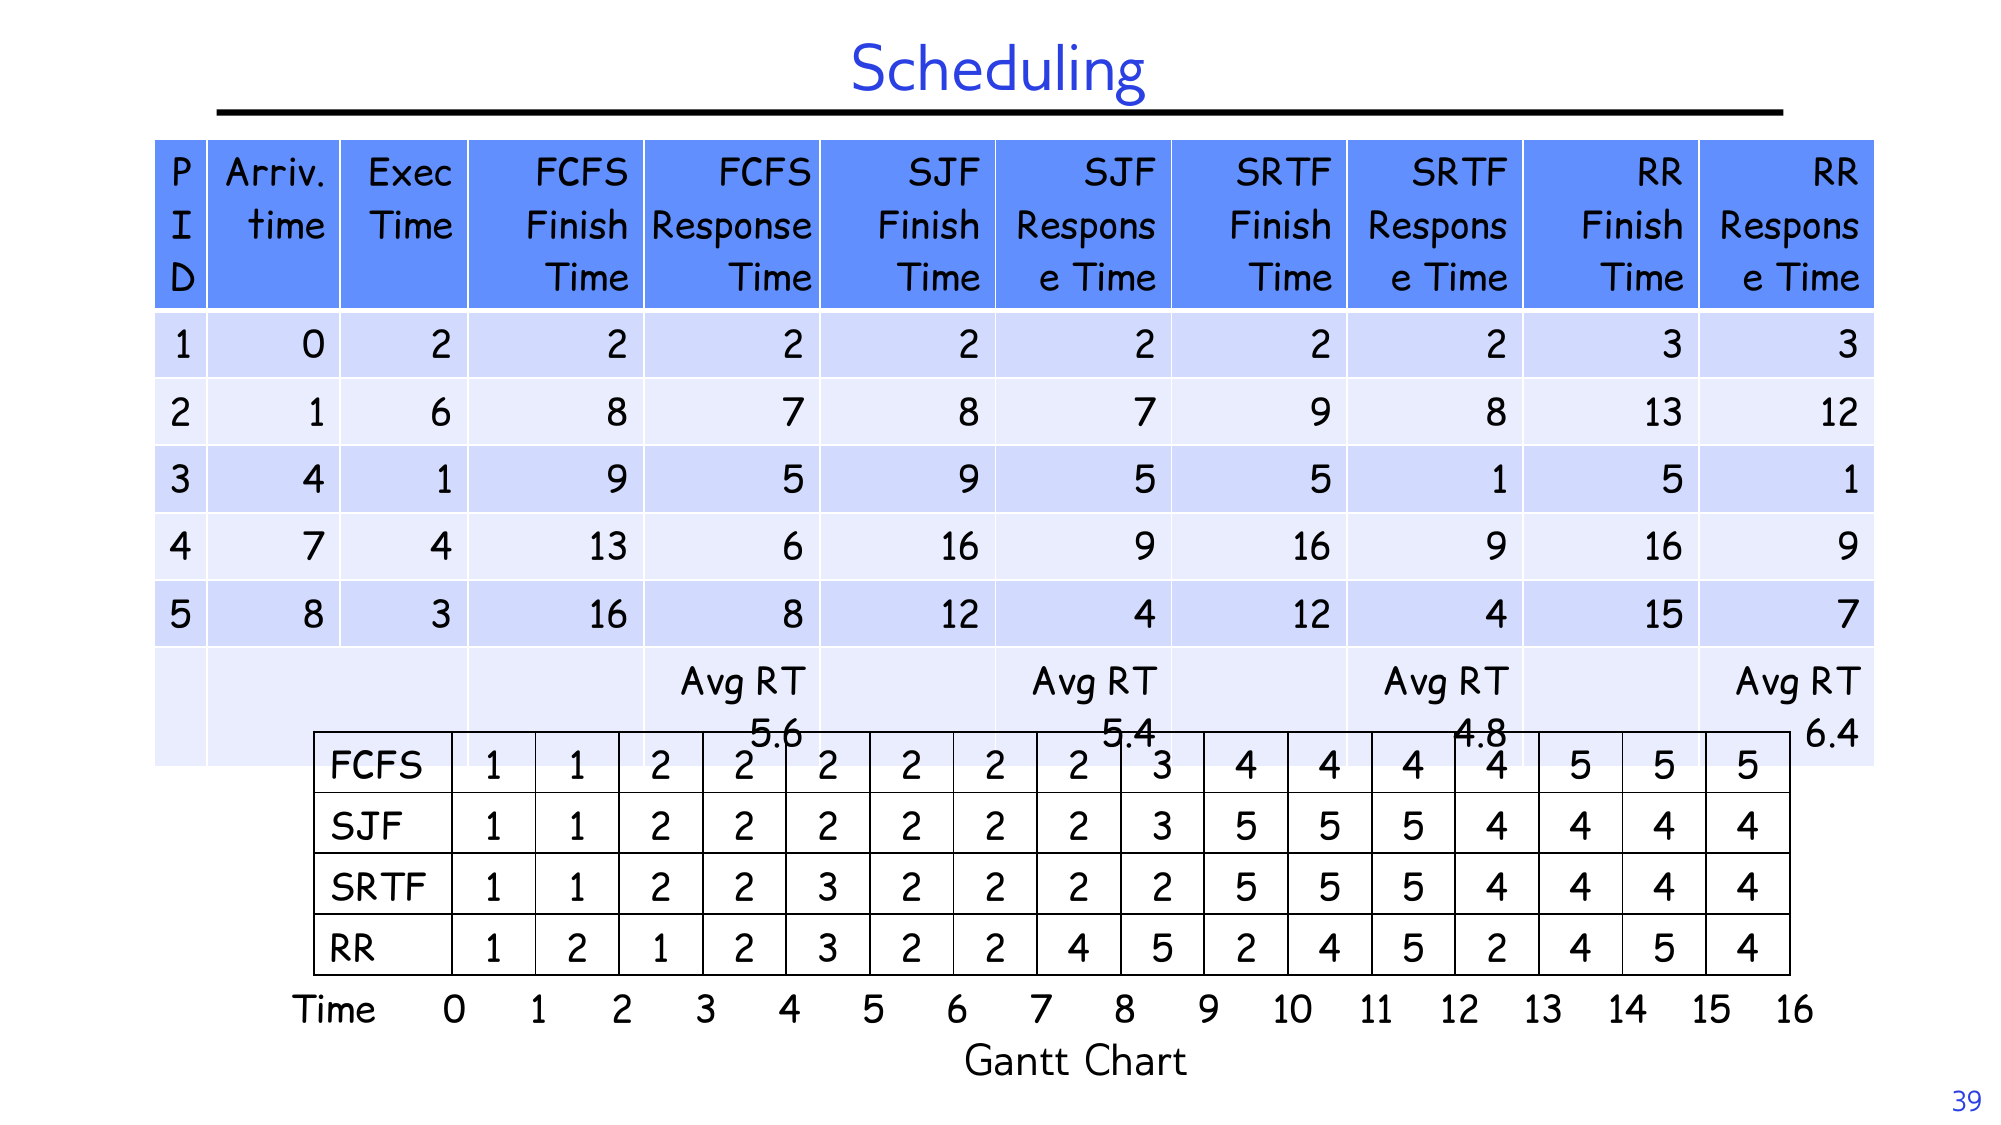

# Scheduling
| PID | Arriv. time | Exec Time | FCFS Finish Time | FCFS Response Time | SJF Finish Time | SJF Response Time | SRTF Finish Time | SRTF Response Time | RR Finish Time | RR Response Time |
| --- | --- | --- | --- | --- | --- | --- | --- | --- | --- | --- |
| 1 | 0 | 2 | 2 | 2 | 2 | 2 | 2 | 2 | 3 | 3 |
| 2 | 1 | 6 | 8 | 7 | 8 | 7 | 9 | 8 | 13 | 12 |
| 3 | 4 | 1 | 9 | 5 | 9 | 5 | 5 | 1 | 5 | 1 |
| 4 | 7 | 4 | 13 | 6 | 16 | 9 | 16 | 9 | 16 | 9 |
| 5 | 8 | 3 | 16 | 8 | 12 | 4 | 12 | 4 | 15 | 7 |
|  |  | Average Turnaround |  | Avg RT 5.6 |  | Avg RT 5.4 |  | Avg RT 4.8 |  | Avg RT 6.4 |
| FCFS | 1 | 1 | 2 | 2 | 2 | 2 | 2 | 2 | 3 | 4 | 4 | 4 | 4 | 5 | 5 | 5 |
| --- | --- | --- | --- | --- | --- | --- | --- | --- | --- | --- | --- | --- | --- | --- | --- | --- |
| SJF | 1 | 1 | 2 | 2 | 2 | 2 | 2 | 2 | 3 | 5 | 5 | 5 | 4 | 4 | 4 | 4 |
| SRTF | 1 | 1 | 2 | 2 | 3 | 2 | 2 | 2 | 2 | 5 | 5 | 5 | 4 | 4 | 4 | 4 |
| RR | 1 | 2 | 1 | 2 | 3 | 2 | 2 | 4 | 5 | 2 | 4 | 5 | 2 | 4 | 5 | 4 |
| Time | 0 | 1 | 2 | 3 | 4 | 5 | 6 | 7 | 8 | 9 | 10 | 11 | 12 | 13 | 14 | 15 | 16 |
| --- | --- | --- | --- | --- | --- | --- | --- | --- | --- | --- | --- | --- | --- | --- | --- | --- | --- |
Gantt Chart
B arrives
C arrives